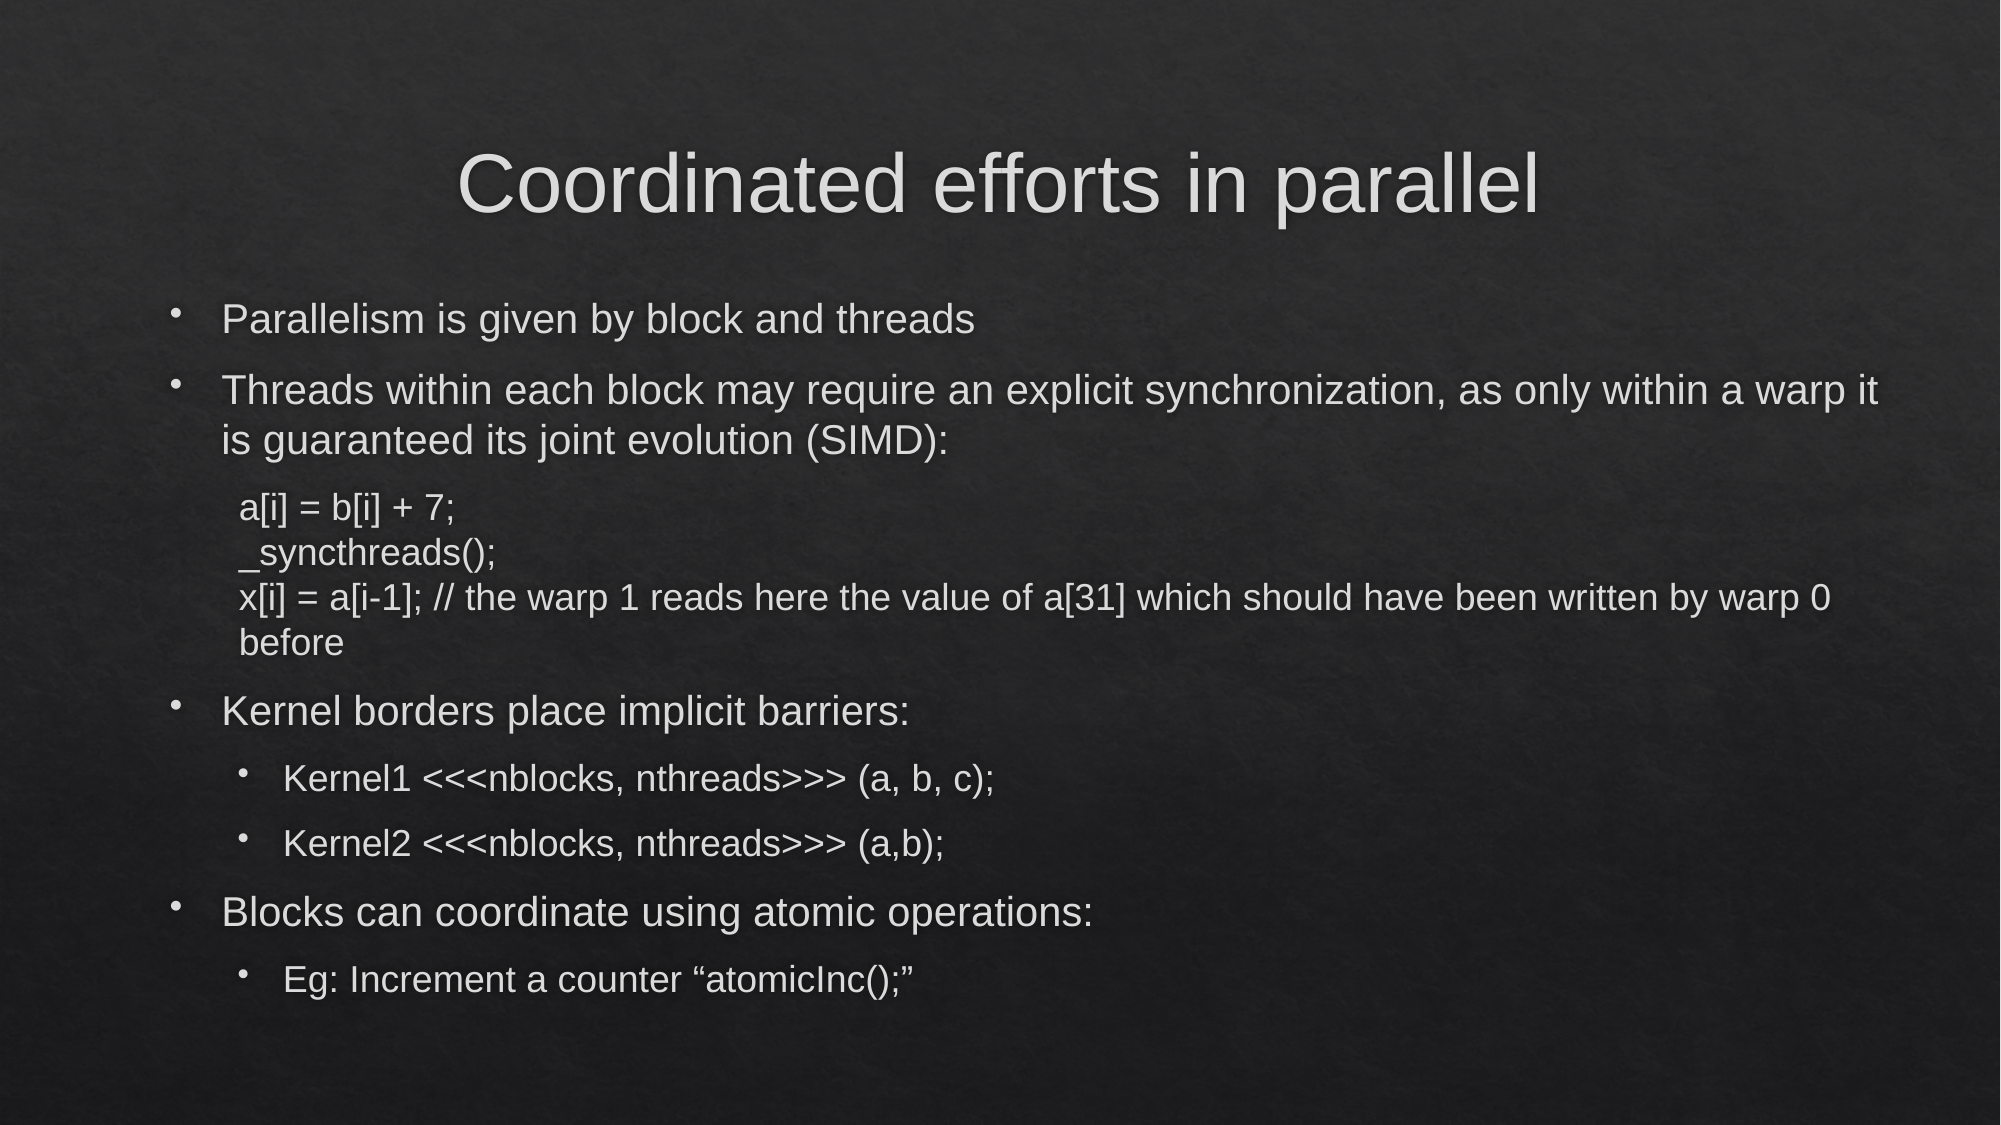

# Coordinated efforts in parallel
Parallelism is given by block and threads
Threads within each block may require an explicit synchronization, as only within a warp it is guaranteed its joint evolution (SIMD):
a[i] = b[i] + 7;
_syncthreads();
x[i] = a[i-1]; // the warp 1 reads here the value of a[31] which should have been written by warp 0 before
Kernel borders place implicit barriers:
Kernel1 <<<nblocks, nthreads>>> (a, b, c);
Kernel2 <<<nblocks, nthreads>>> (a,b);
Blocks can coordinate using atomic operations:
Eg: Increment a counter “atomicInc();”